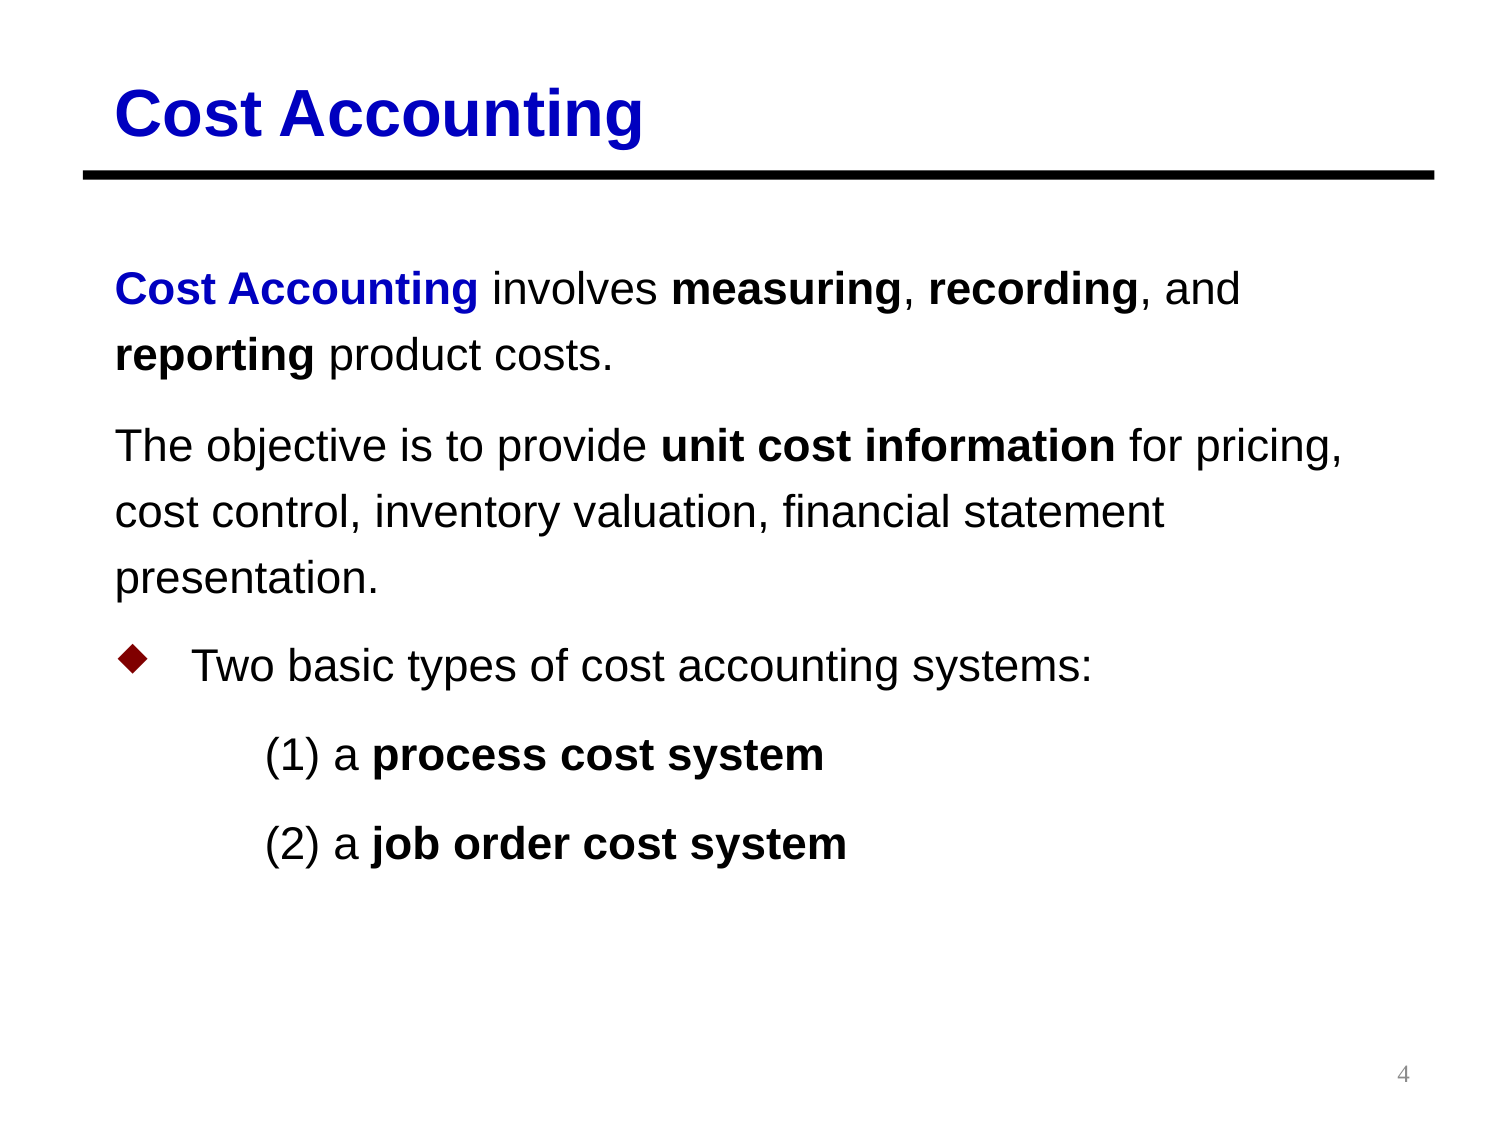

Cost Accounting

Cost Accounting involves measuring, recording, and reporting product costs.
The objective is to provide unit cost information for pricing, cost control, inventory valuation, financial statement presentation.
Two basic types of cost accounting systems:
	(1) a process cost system
	(2) a job order cost system
4